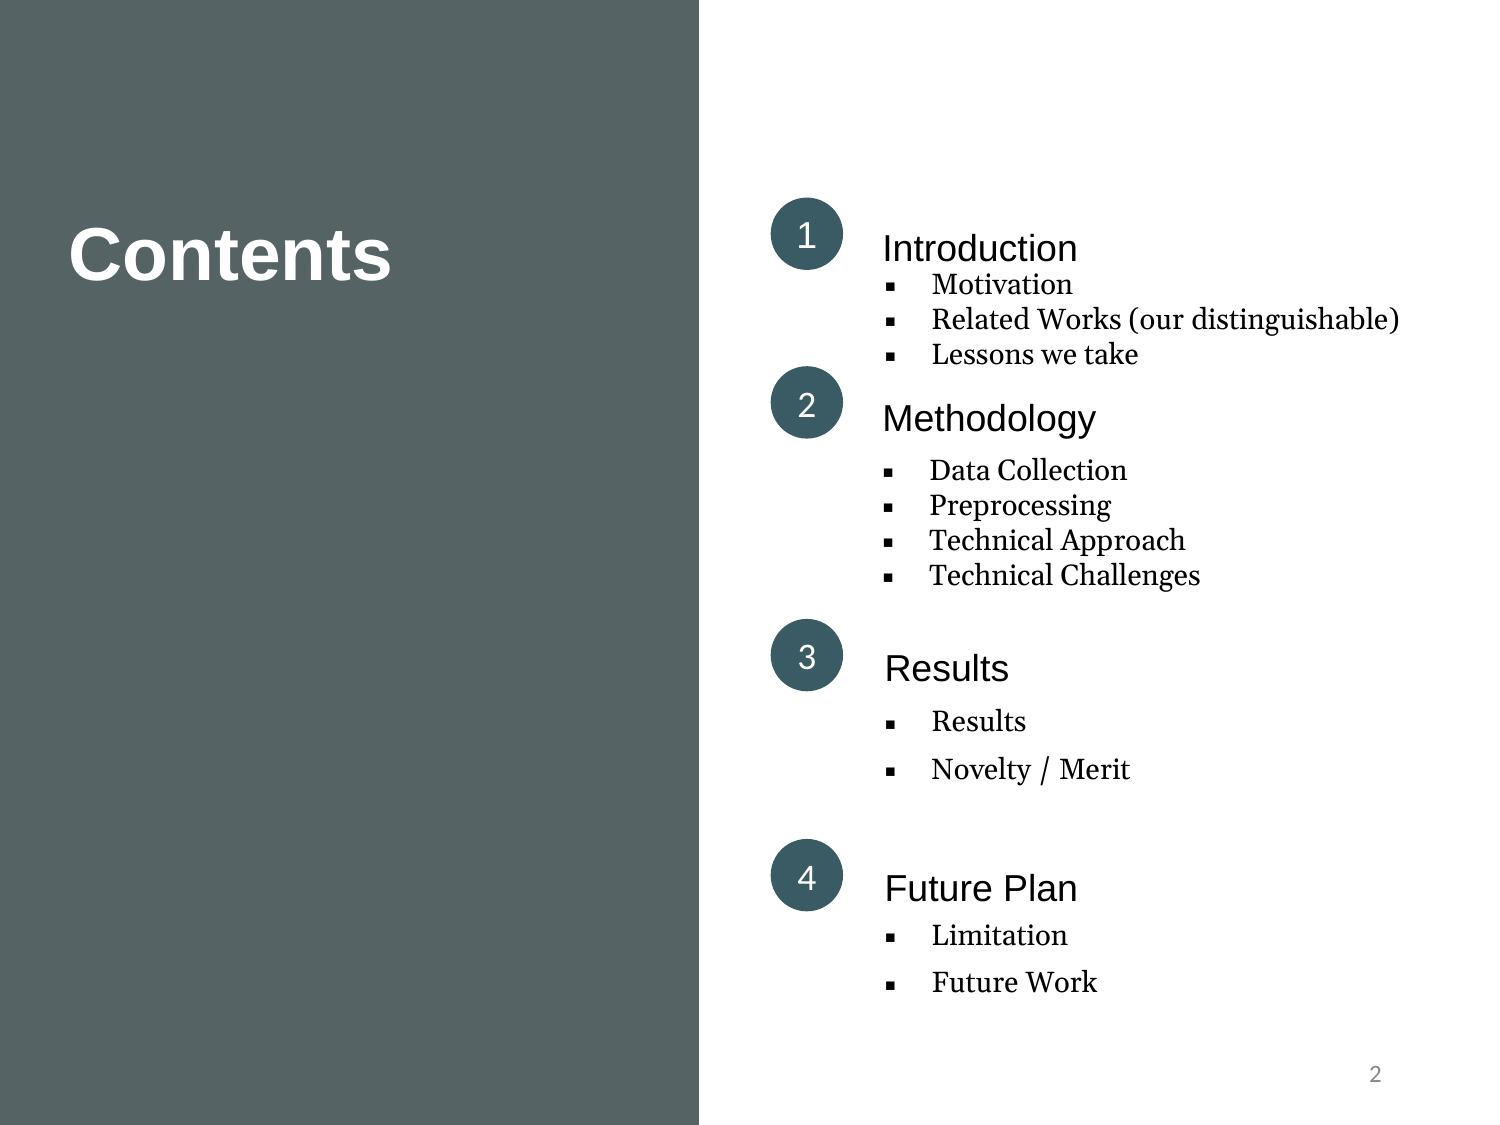

Contents
Introduction
1
Motivation
Related Works (our distinguishable)
Lessons we take

Methodology
2

Data Collection
Preprocessing
Technical Approach
Technical Challenges
Results
3
Results
Novelty / Merit
Future Plan
4
Limitation
Future Work
2